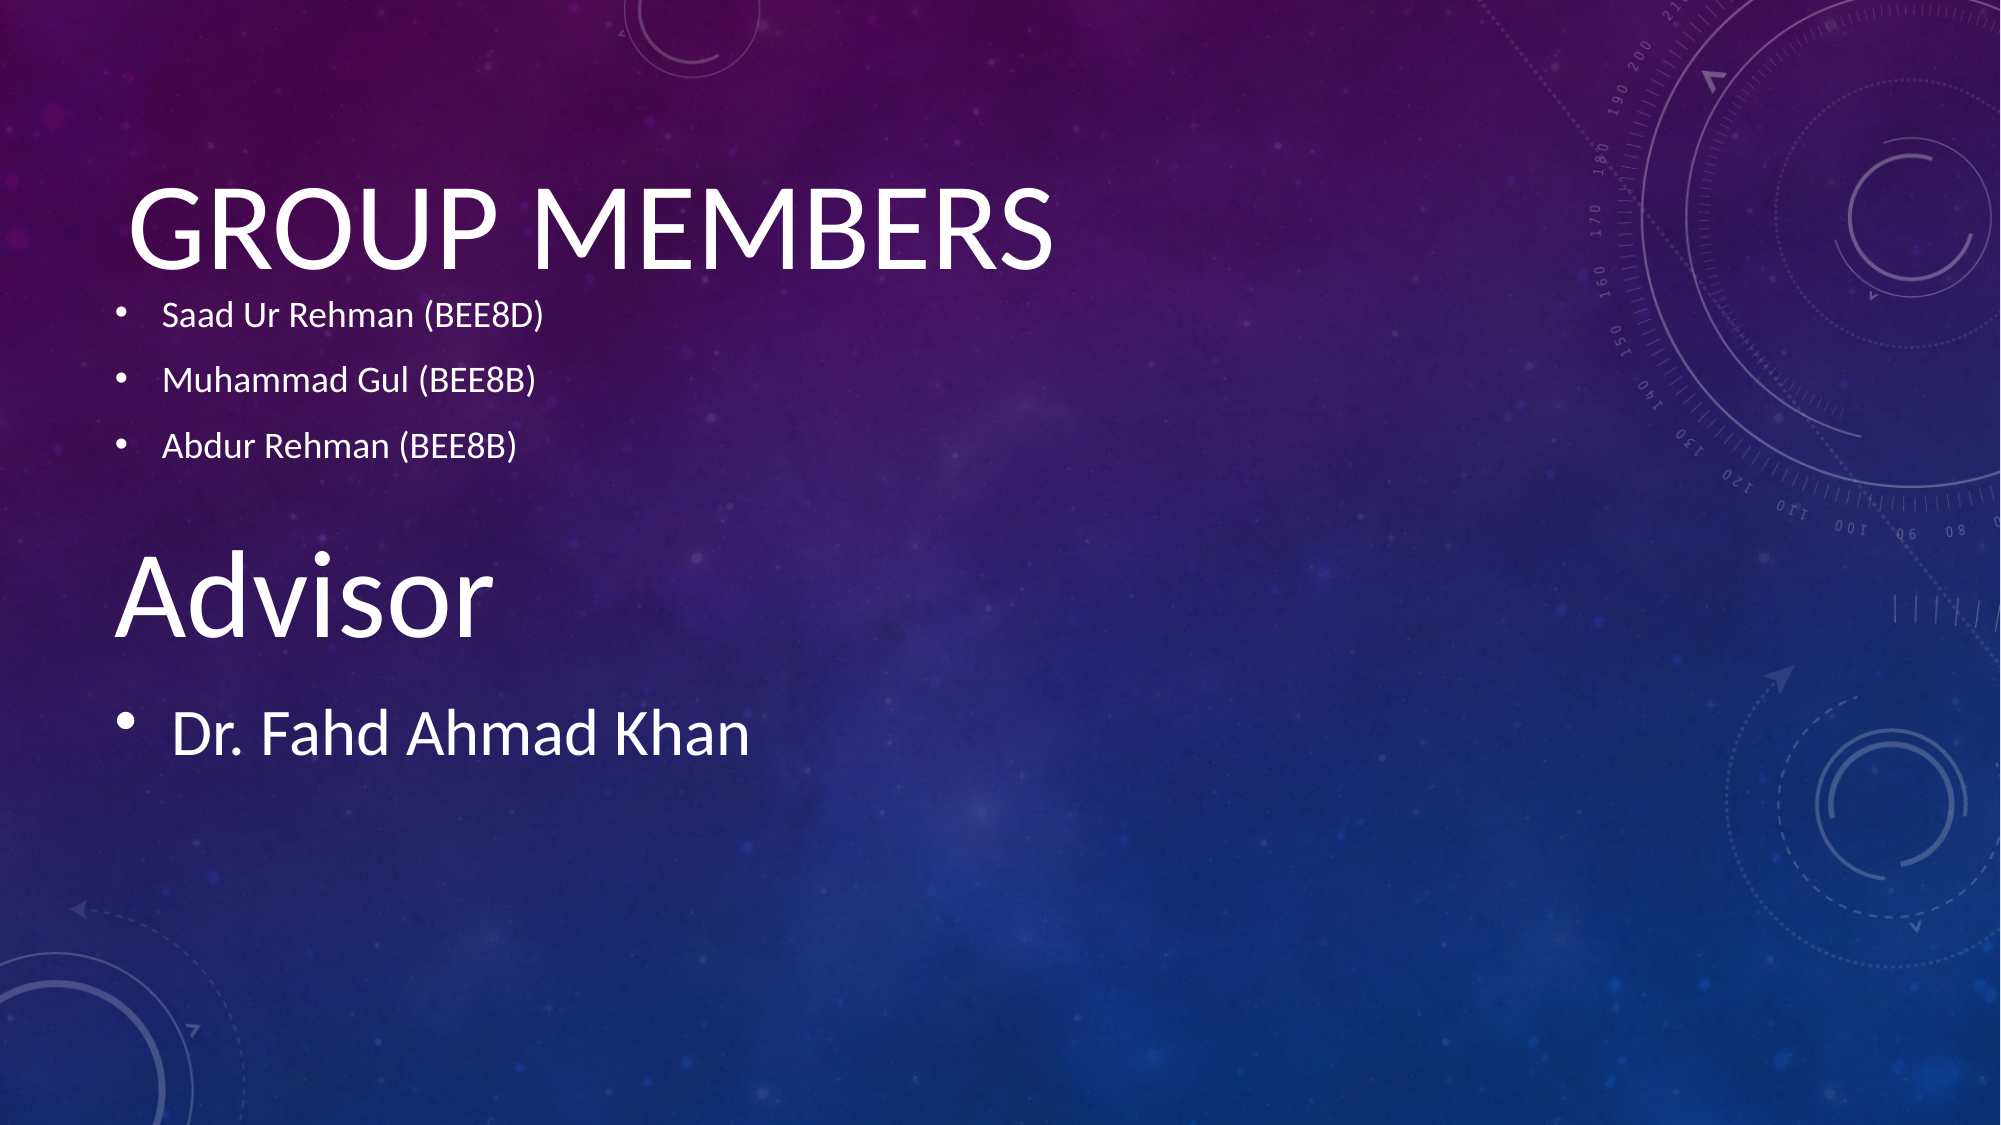

# Group Members
Saad Ur Rehman (BEE8D)
Muhammad Gul (BEE8B)
Abdur Rehman (BEE8B)
Advisor
Dr. Fahd Ahmad Khan